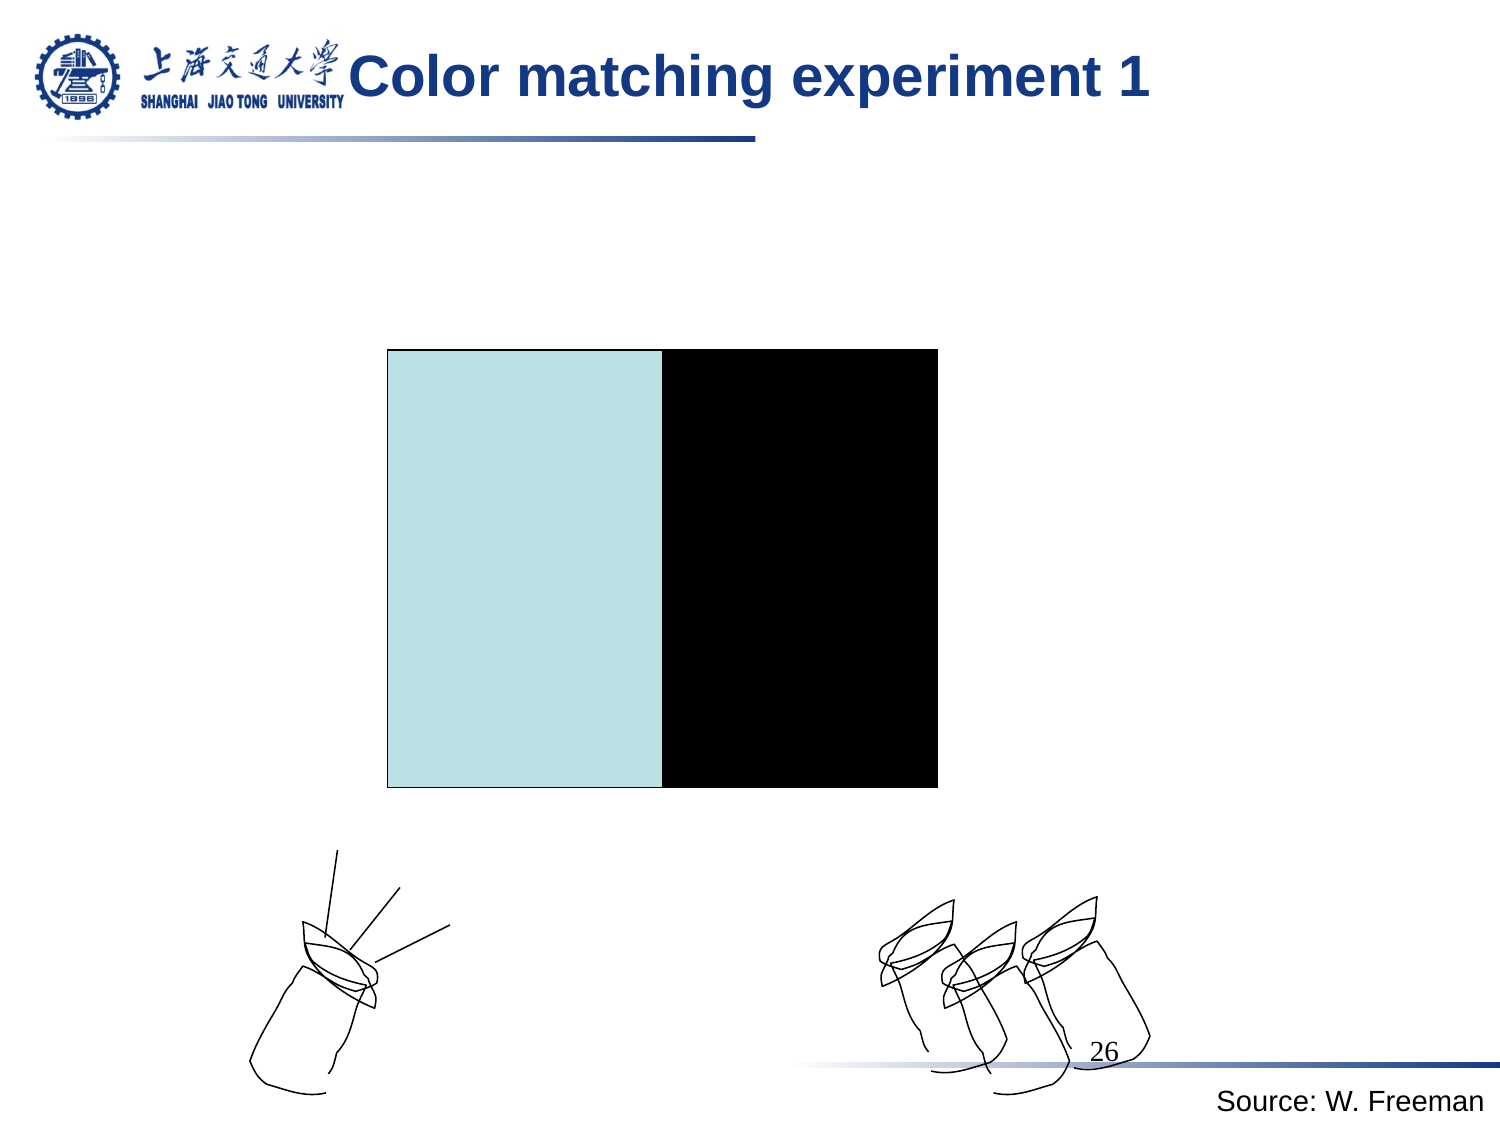

# Color matching experiment 1

26
Source: W. Freeman